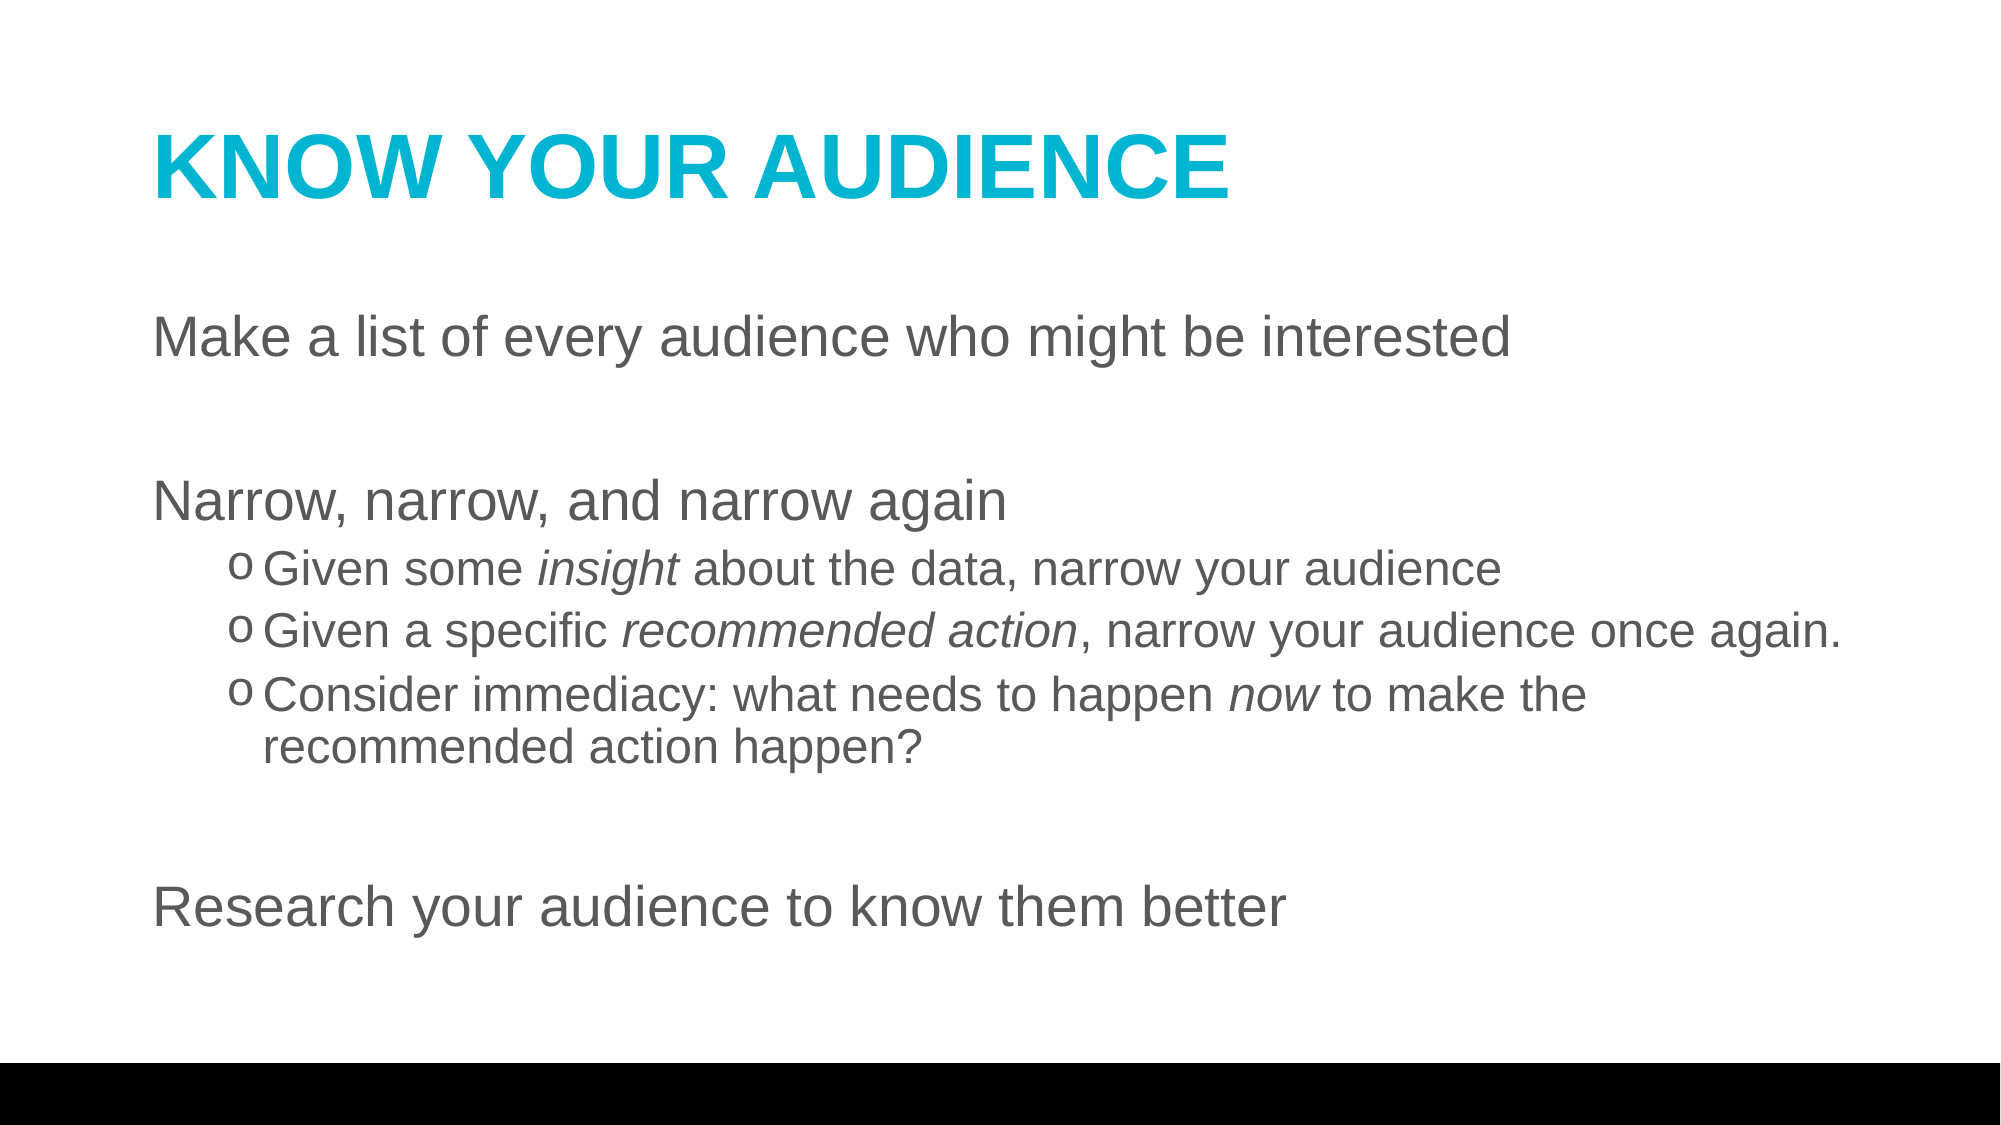

# KNOW YOUR AUDIENCE
Make a list of every audience who might be interested

Narrow, narrow, and narrow again
Given some insight about the data, narrow your audience
Given a specific recommended action, narrow your audience once again.
Consider immediacy: what needs to happen now to make the recommended action happen?

Research your audience to know them better